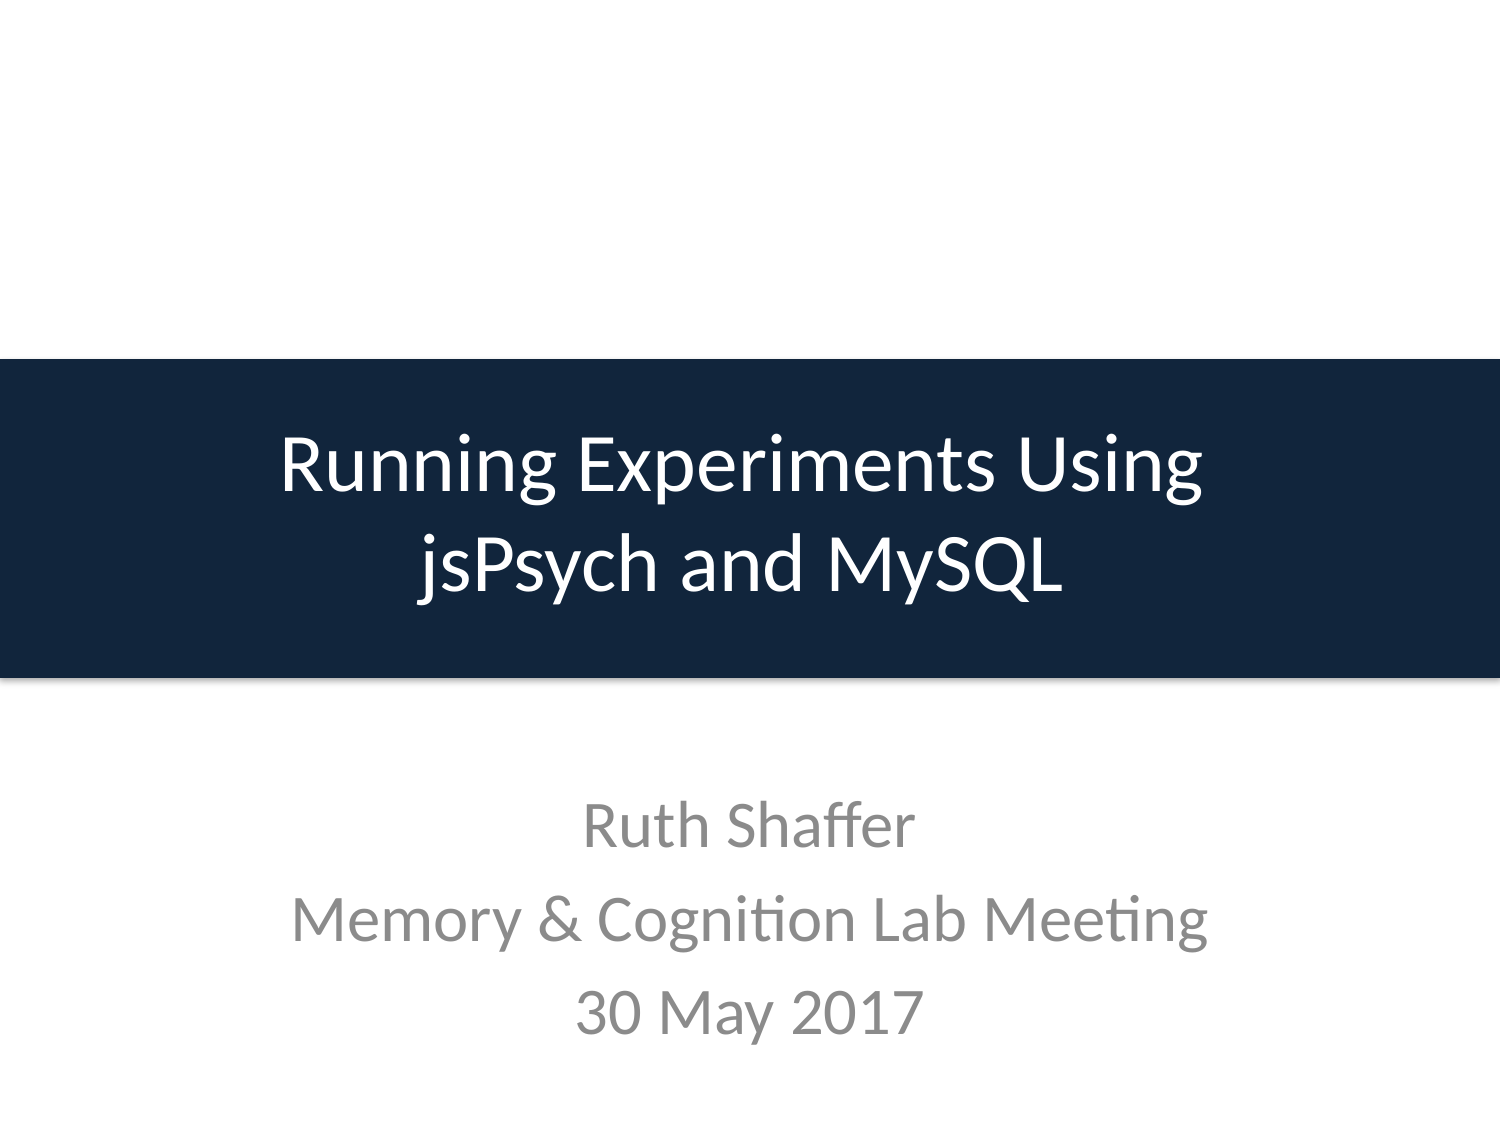

Running Experiments Using
jsPsych and MySQL
Ruth Shaffer
Memory & Cognition Lab Meeting
30 May 2017